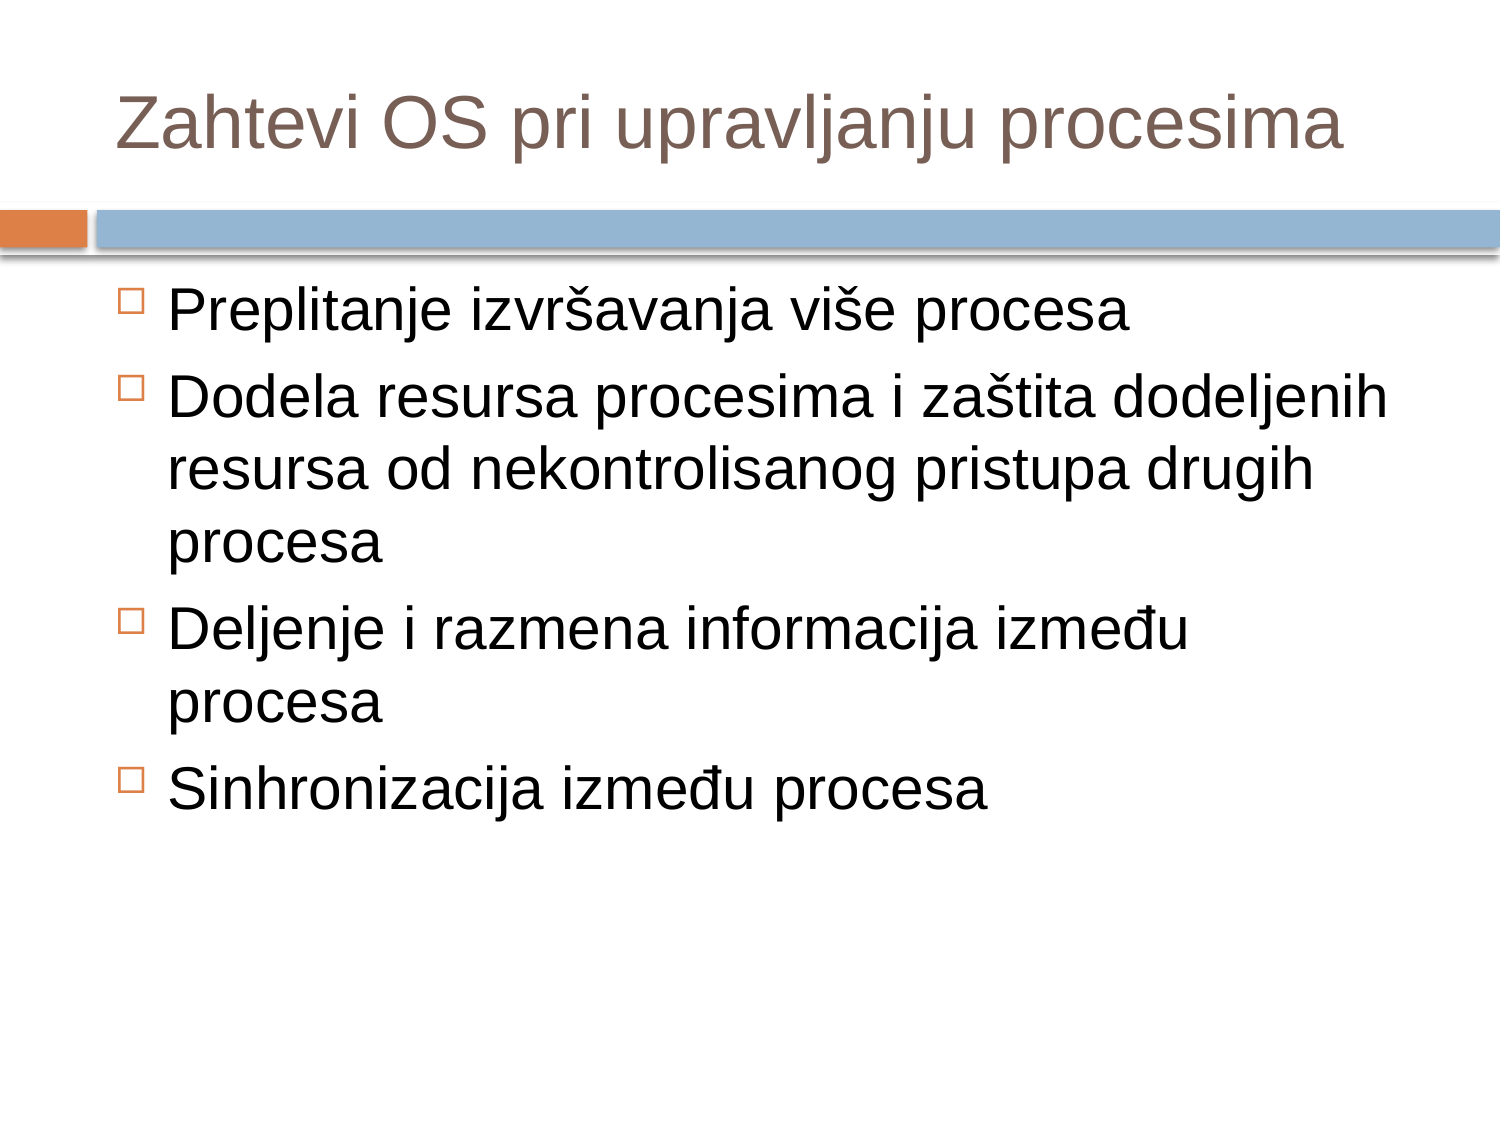

# Zahtevi OS pri upravljanju procesima
Preplitanje izvršavanja više procesa
Dodela resursa procesima i zaštita dodeljenih resursa od nekontrolisanog pristupa drugih procesa
Deljenje i razmena informacija između procesa
Sinhronizacija između procesa